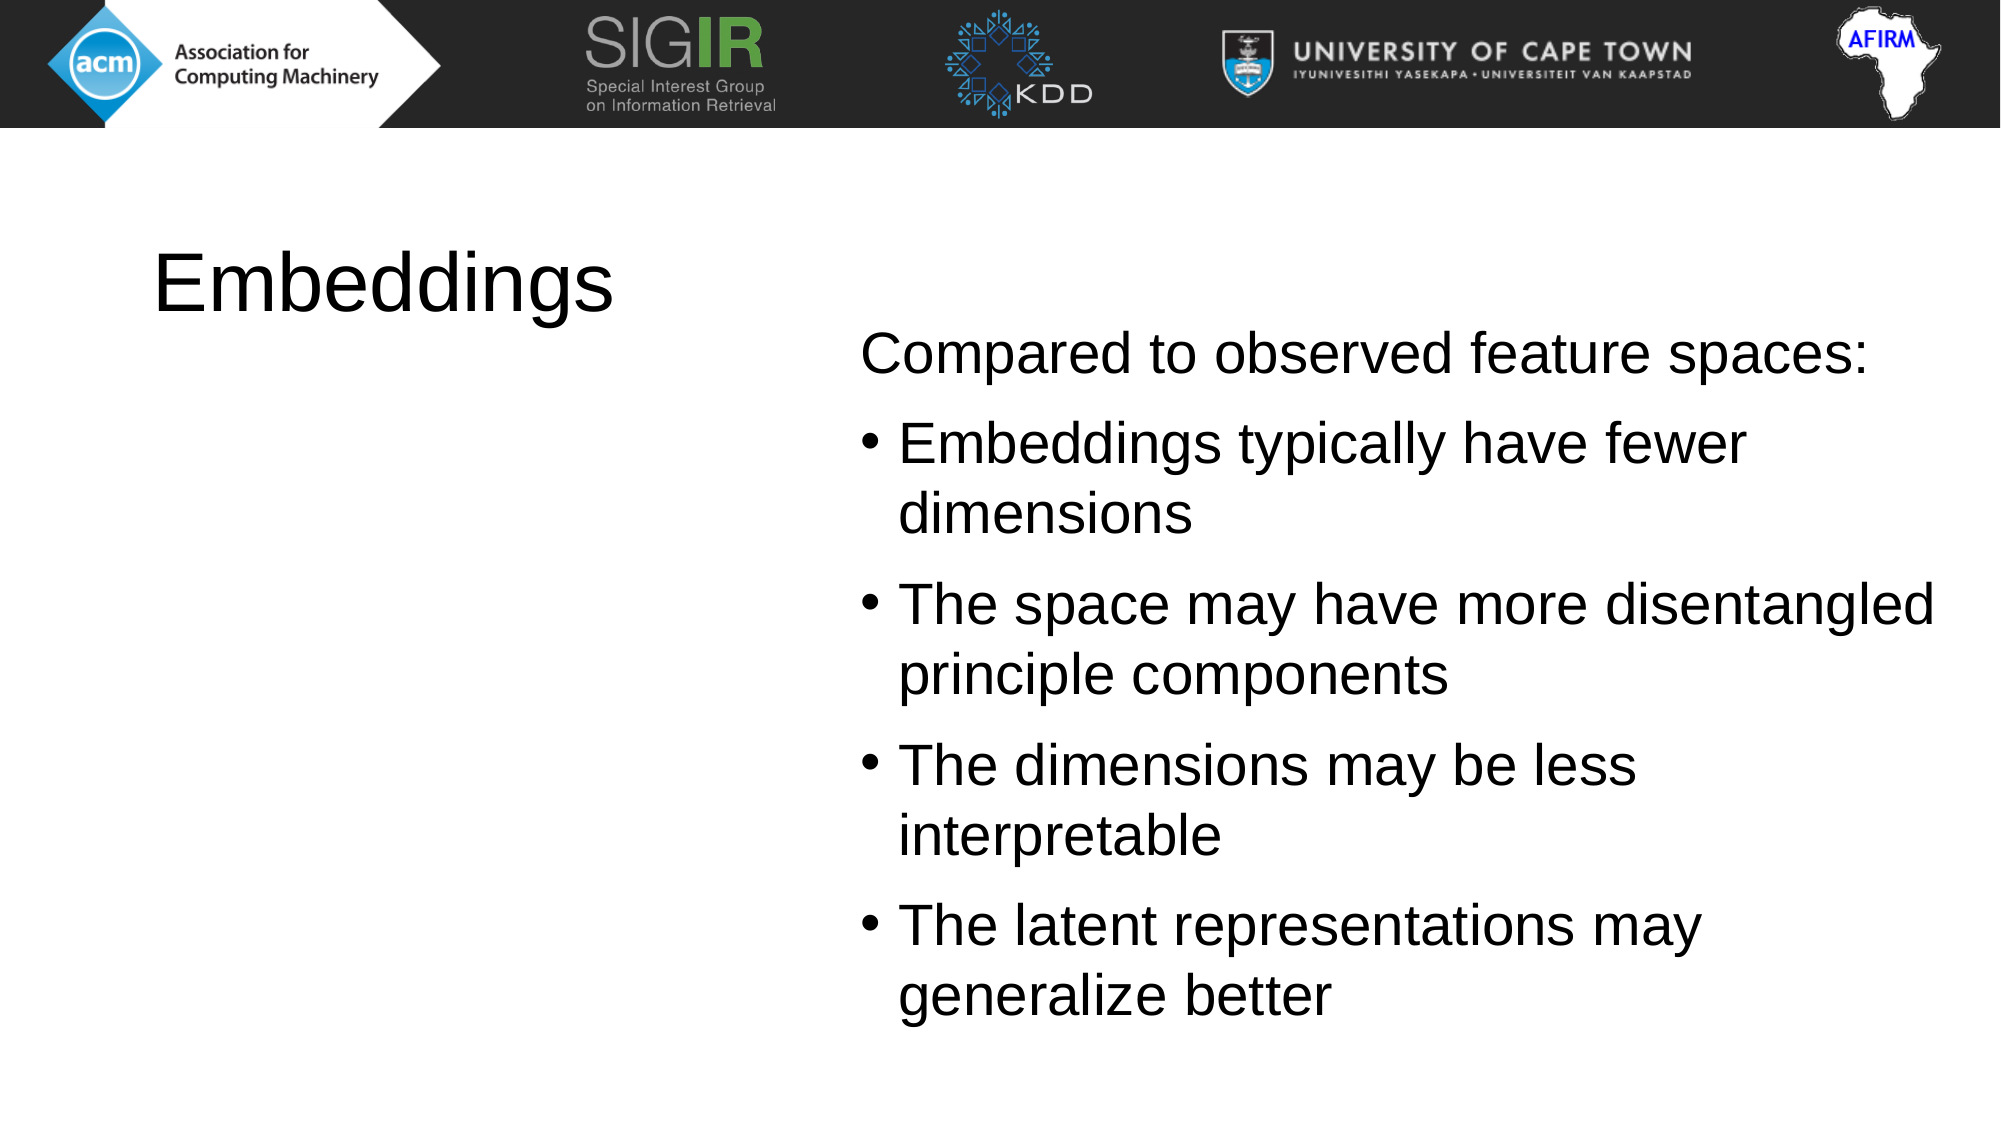

# Embeddings
Compared to observed feature spaces:
Embeddings typically have fewer dimensions
The space may have more disentangled principle components
The dimensions may be less interpretable
The latent representations may generalize better